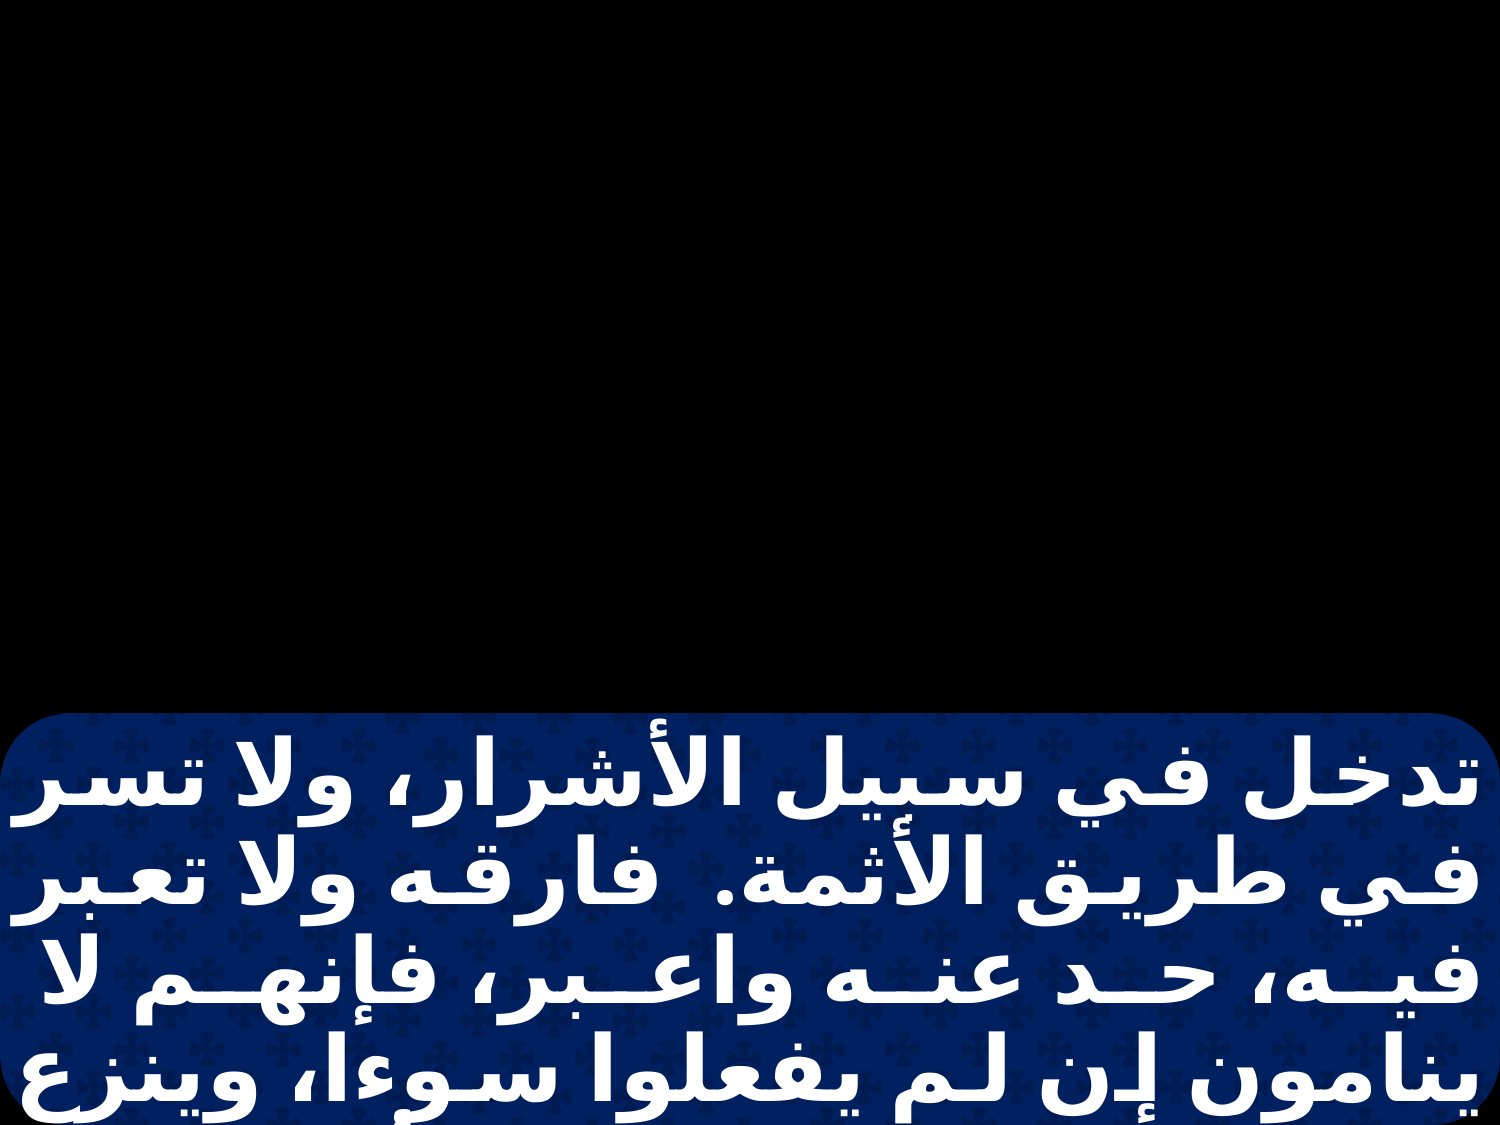

تدخل في سبيل الأشرار، ولا تسر في طريق الأثمة.  فارقه ولا تعبر فيه، حد عنه واعبر، فإنهم لا  ينامون إن لم يفعلوا سوءا، وينزع نومهم إن لم  يسقطوا أحدا. لقد أكلوا خبز النفاق، وشربوا خمر